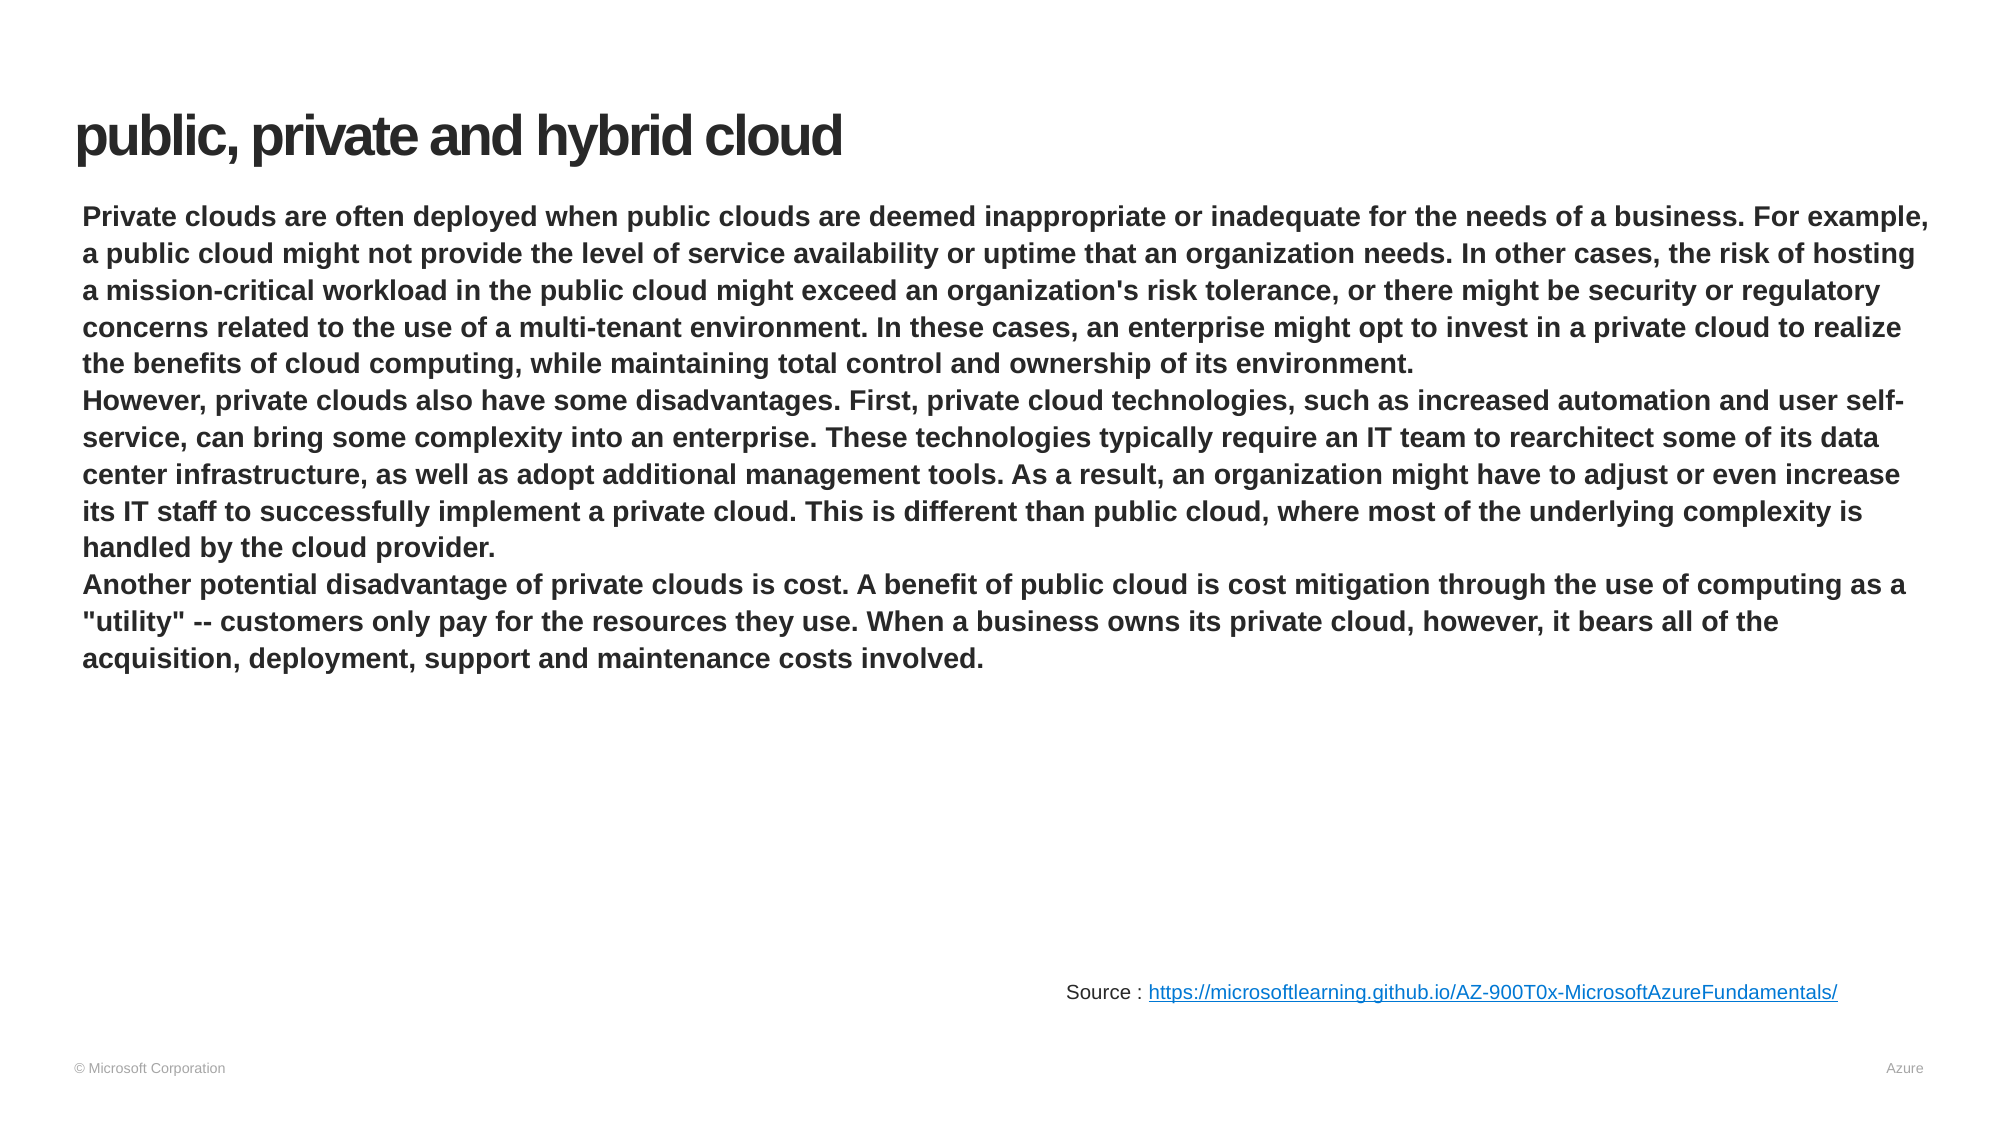

# public, private and hybrid cloud
Private clouds are often deployed when public clouds are deemed inappropriate or inadequate for the needs of a business. For example, a public cloud might not provide the level of service availability or uptime that an organization needs. In other cases, the risk of hosting a mission-critical workload in the public cloud might exceed an organization's risk tolerance, or there might be security or regulatory concerns related to the use of a multi-tenant environment. In these cases, an enterprise might opt to invest in a private cloud to realize the benefits of cloud computing, while maintaining total control and ownership of its environment.
However, private clouds also have some disadvantages. First, private cloud technologies, such as increased automation and user self-service, can bring some complexity into an enterprise. These technologies typically require an IT team to rearchitect some of its data center infrastructure, as well as adopt additional management tools. As a result, an organization might have to adjust or even increase its IT staff to successfully implement a private cloud. This is different than public cloud, where most of the underlying complexity is handled by the cloud provider.
Another potential disadvantage of private clouds is cost. A benefit of public cloud is cost mitigation through the use of computing as a "utility" -- customers only pay for the resources they use. When a business owns its private cloud, however, it bears all of the acquisition, deployment, support and maintenance costs involved.
Source : https://microsoftlearning.github.io/AZ-900T0x-MicrosoftAzureFundamentals/

© Microsoft Corporation                                                                                  								                                Azure